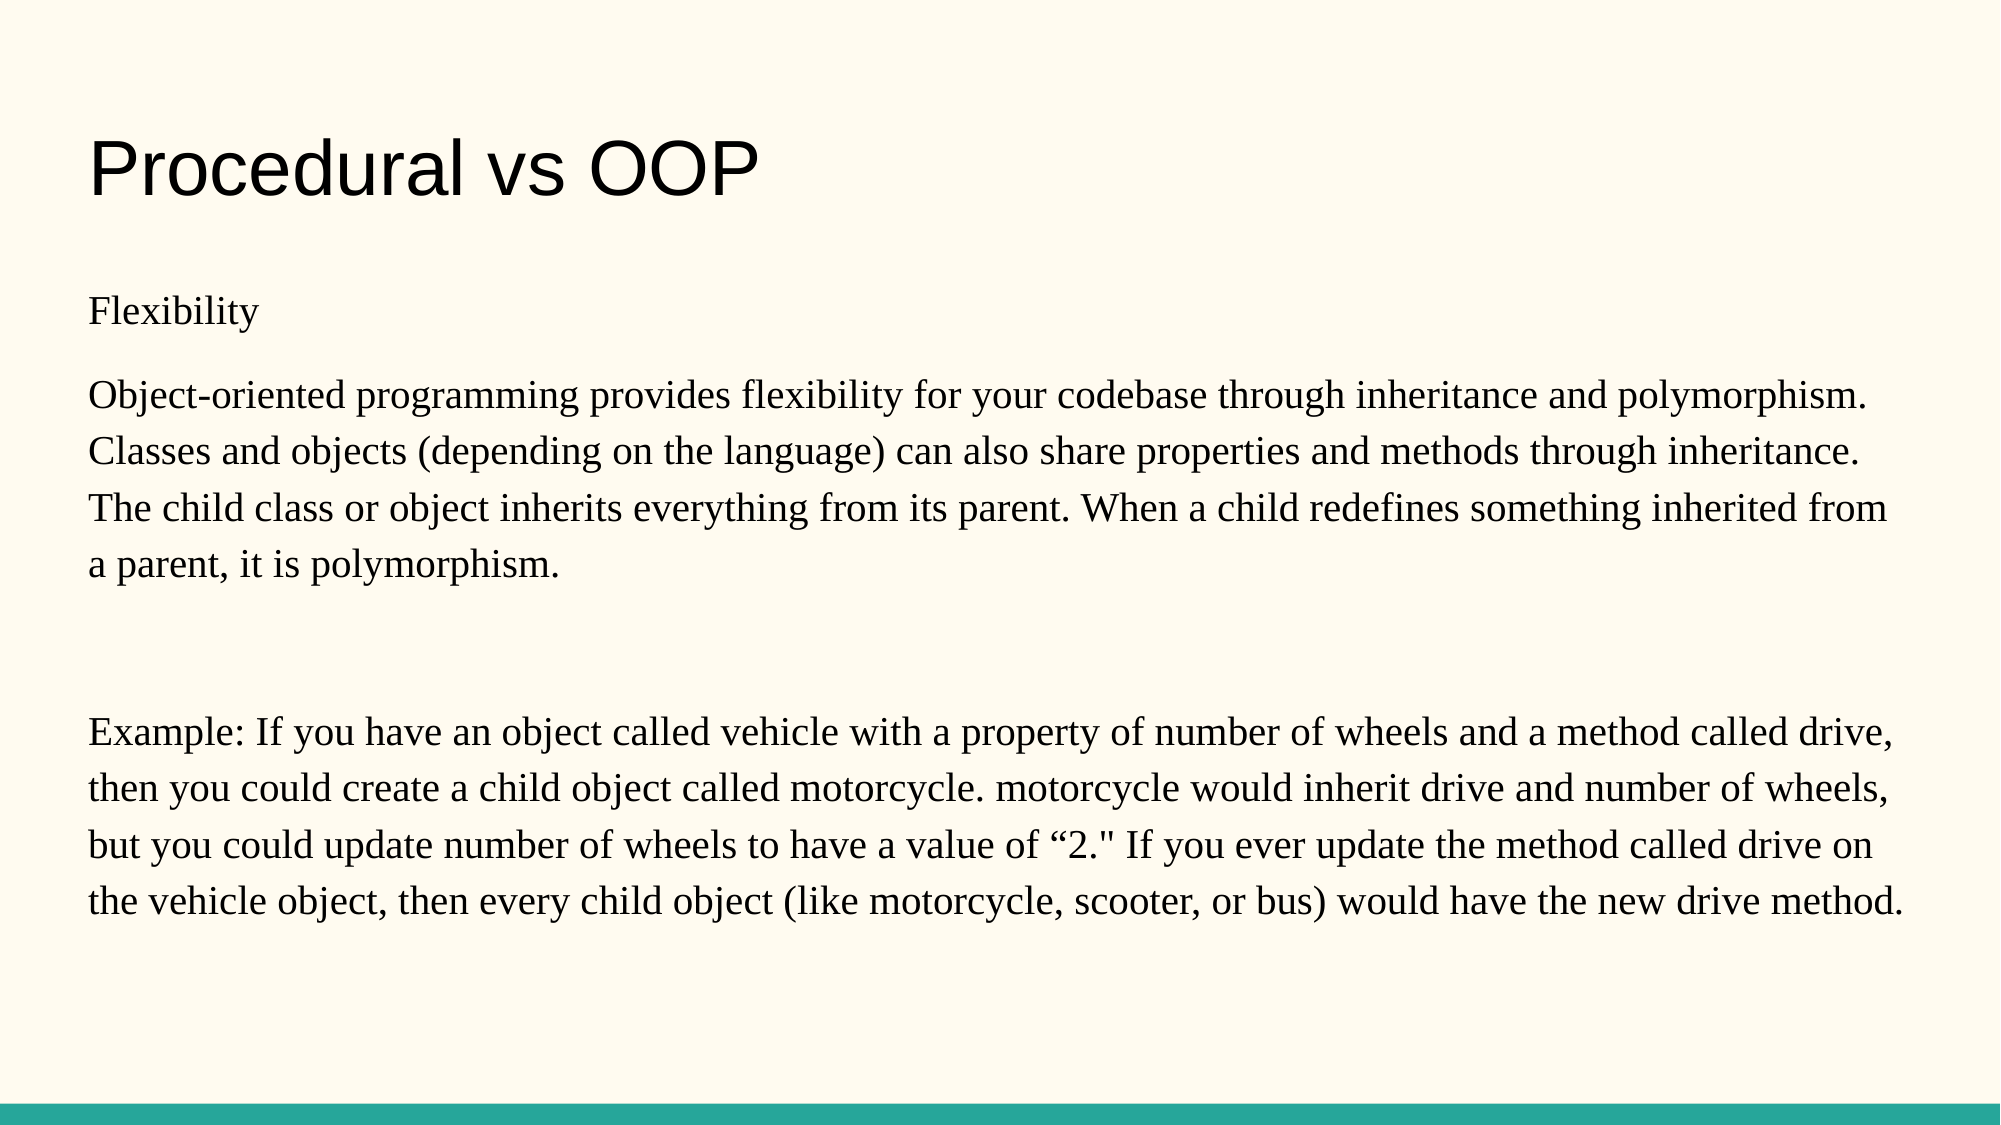

# Procedural vs OOP
Flexibility
Object-oriented programming provides flexibility for your codebase through inheritance and polymorphism. Classes and objects (depending on the language) can also share properties and methods through inheritance. The child class or object inherits everything from its parent. When a child redefines something inherited from a parent, it is polymorphism.

Example: If you have an object called vehicle with a property of number of wheels and a method called drive, then you could create a child object called motorcycle. motorcycle would inherit drive and number of wheels, but you could update number of wheels to have a value of “2." If you ever update the method called drive on the vehicle object, then every child object (like motorcycle, scooter, or bus) would have the new drive method.